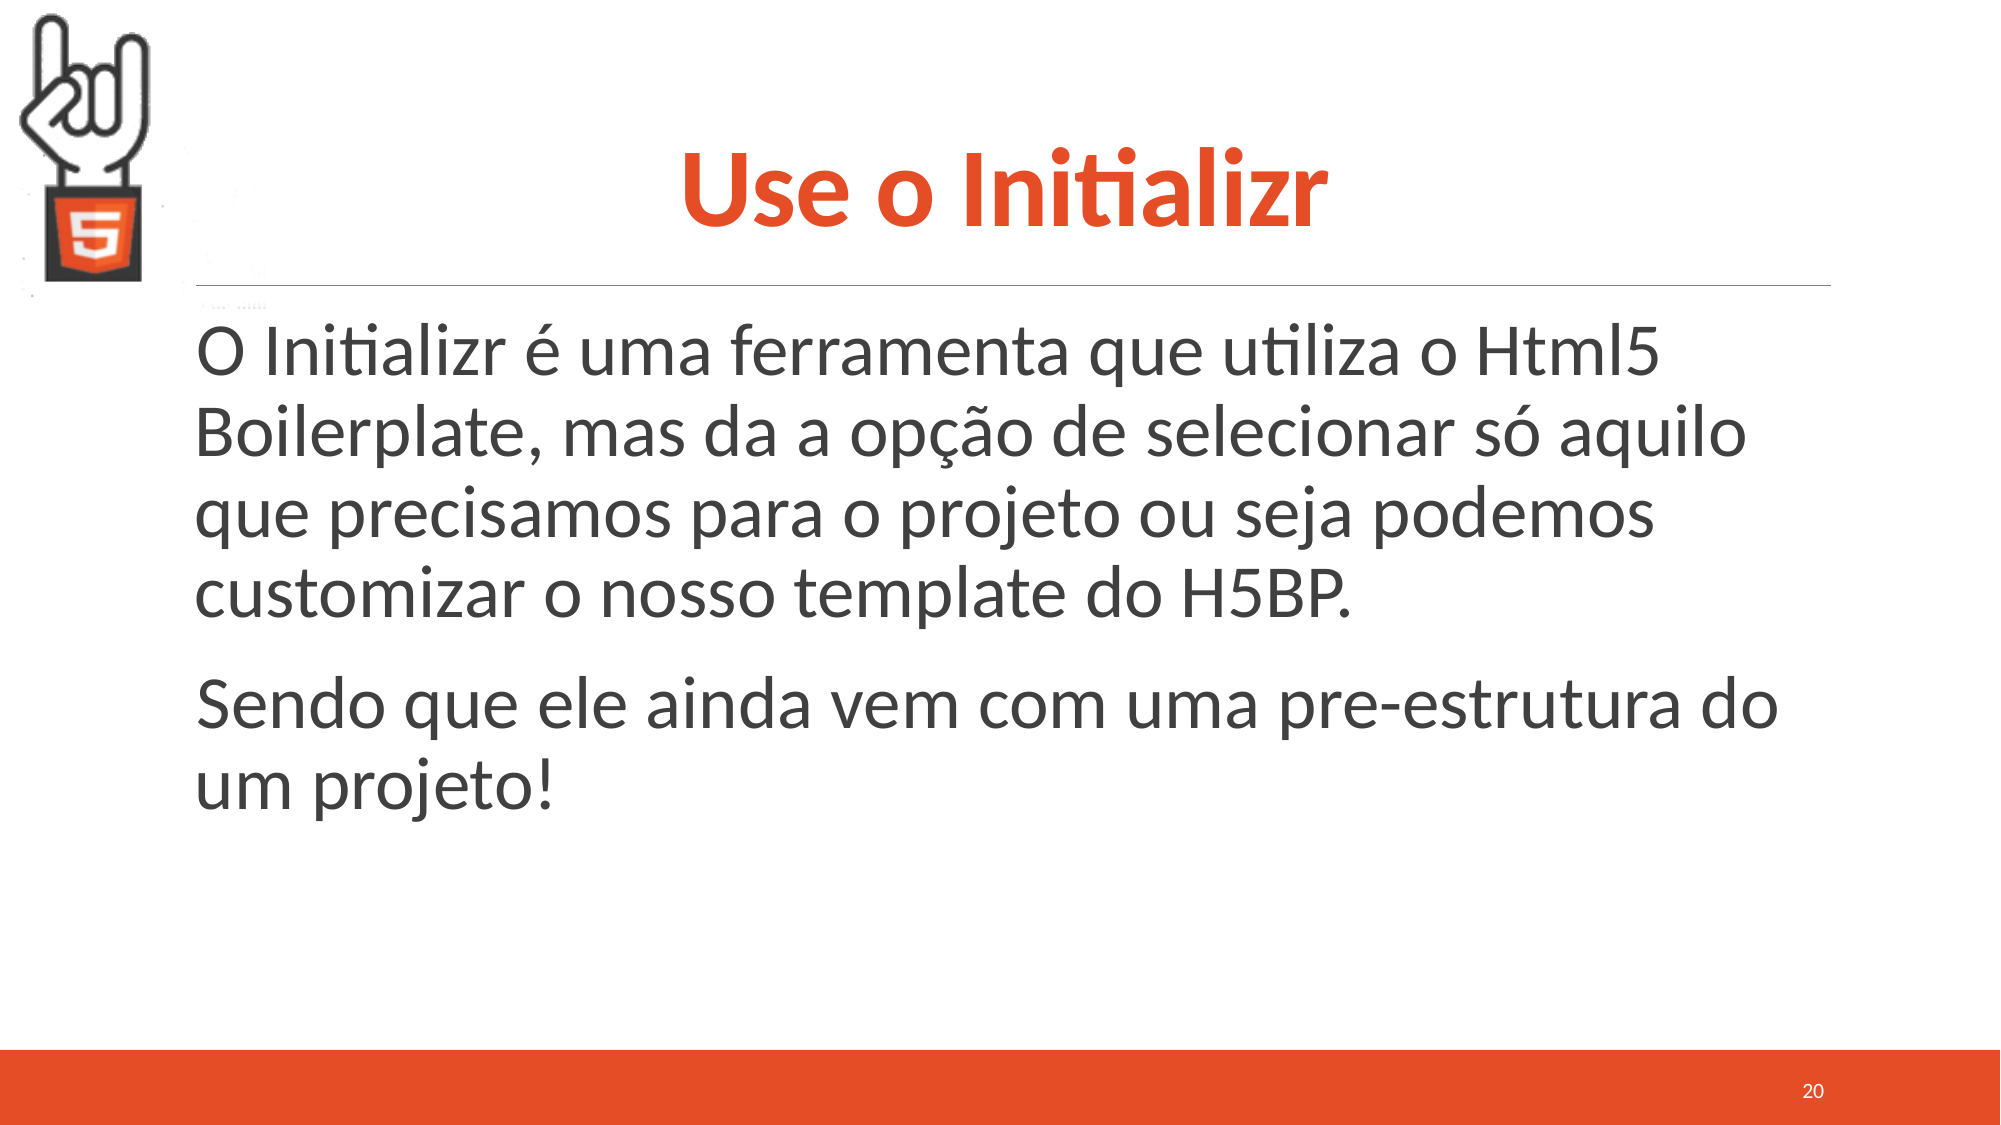

# Use o Initializr
O Initializr é uma ferramenta que utiliza o Html5 Boilerplate, mas da a opção de selecionar só aquilo que precisamos para o projeto ou seja podemos customizar o nosso template do H5BP.
Sendo que ele ainda vem com uma pre-estrutura do um projeto!
20